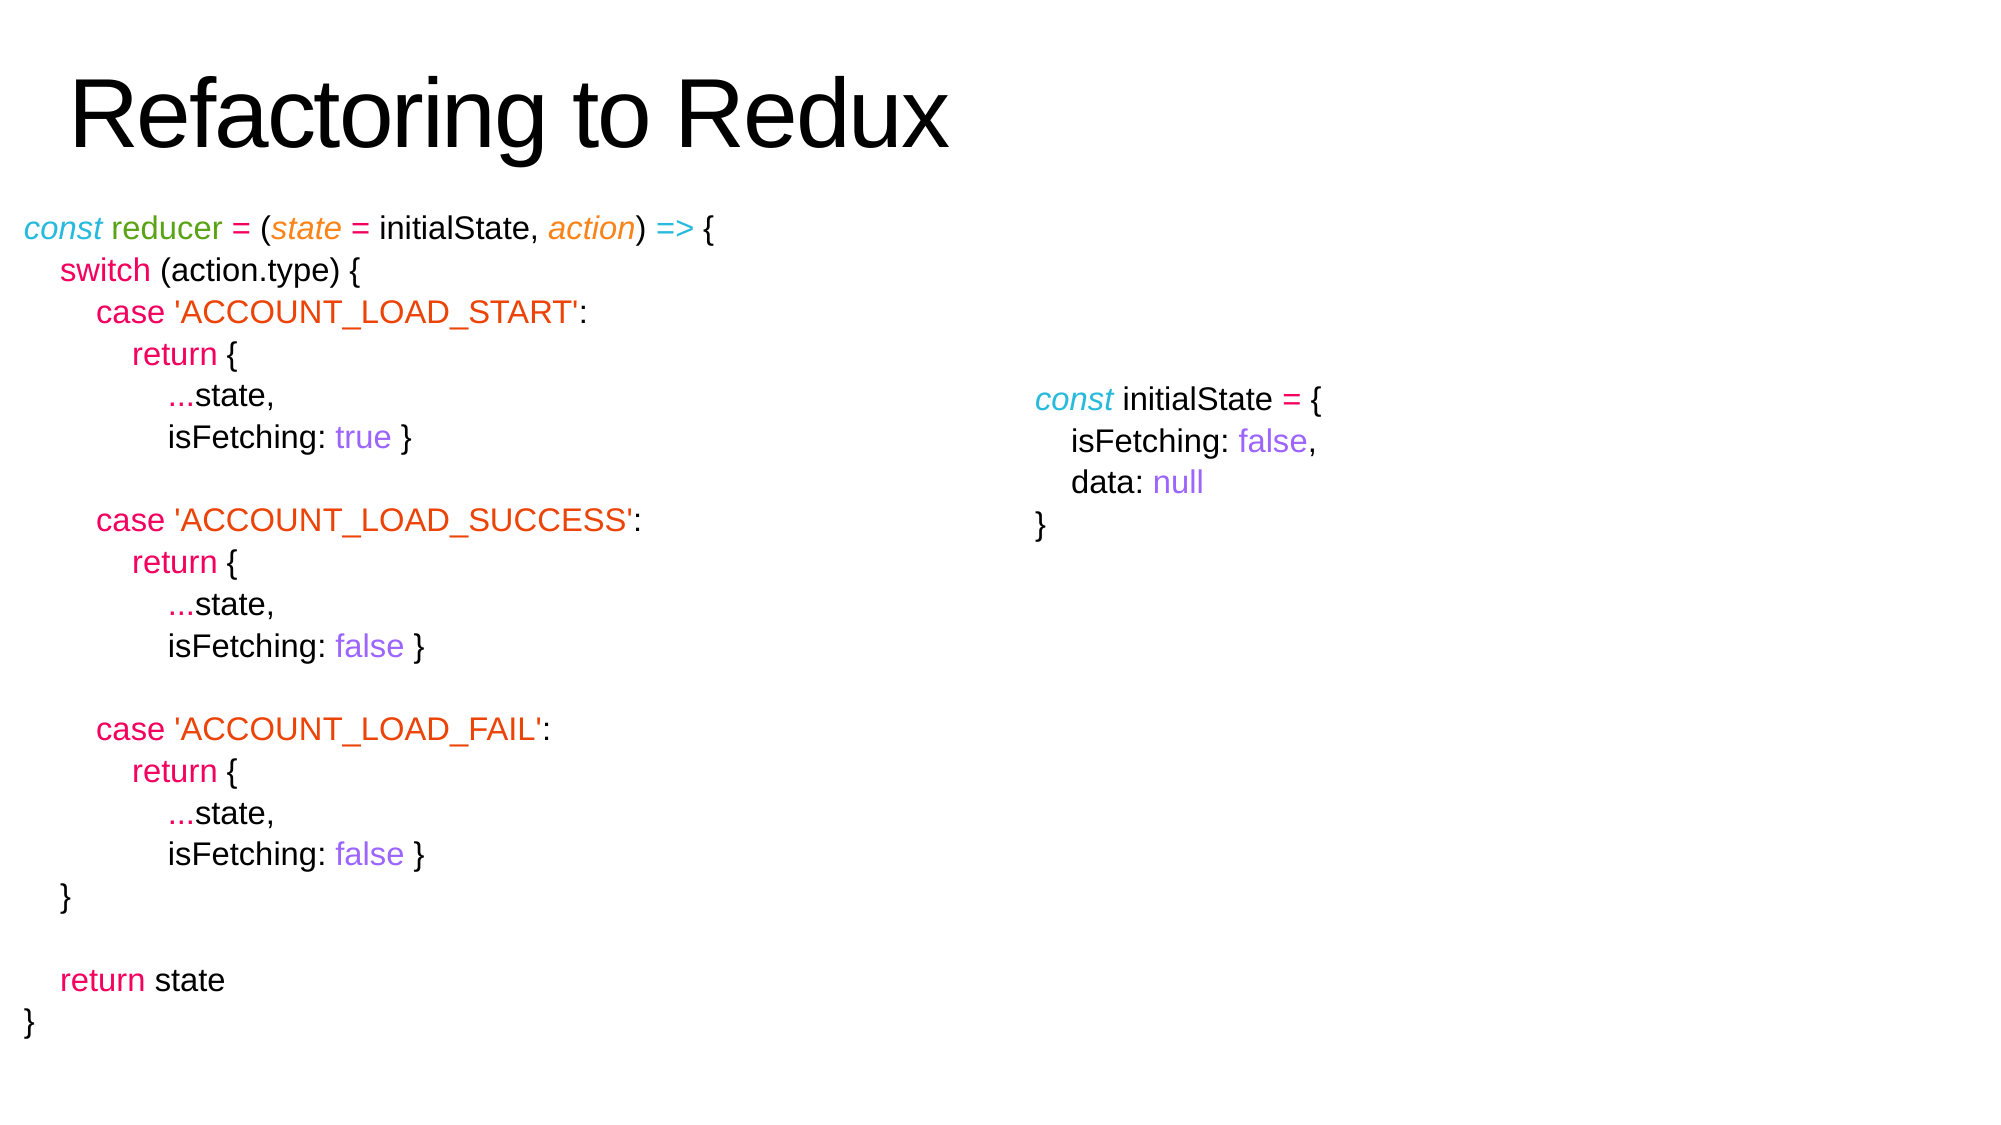

# Refactoring to Redux

const reducer = (state = initialState, action) => {
    switch (action.type) {
        case 'ACCOUNT_LOAD_START':
            return {
                ...state,
                isFetching: true }

        case 'ACCOUNT_LOAD_SUCCESS':
            return {
                ...state,
                isFetching: false }

        case 'ACCOUNT_LOAD_FAIL':
            return {
                ...state,
                isFetching: false }
    }

    return state
}

const initialState = {
    isFetching: false,
    data: null
}